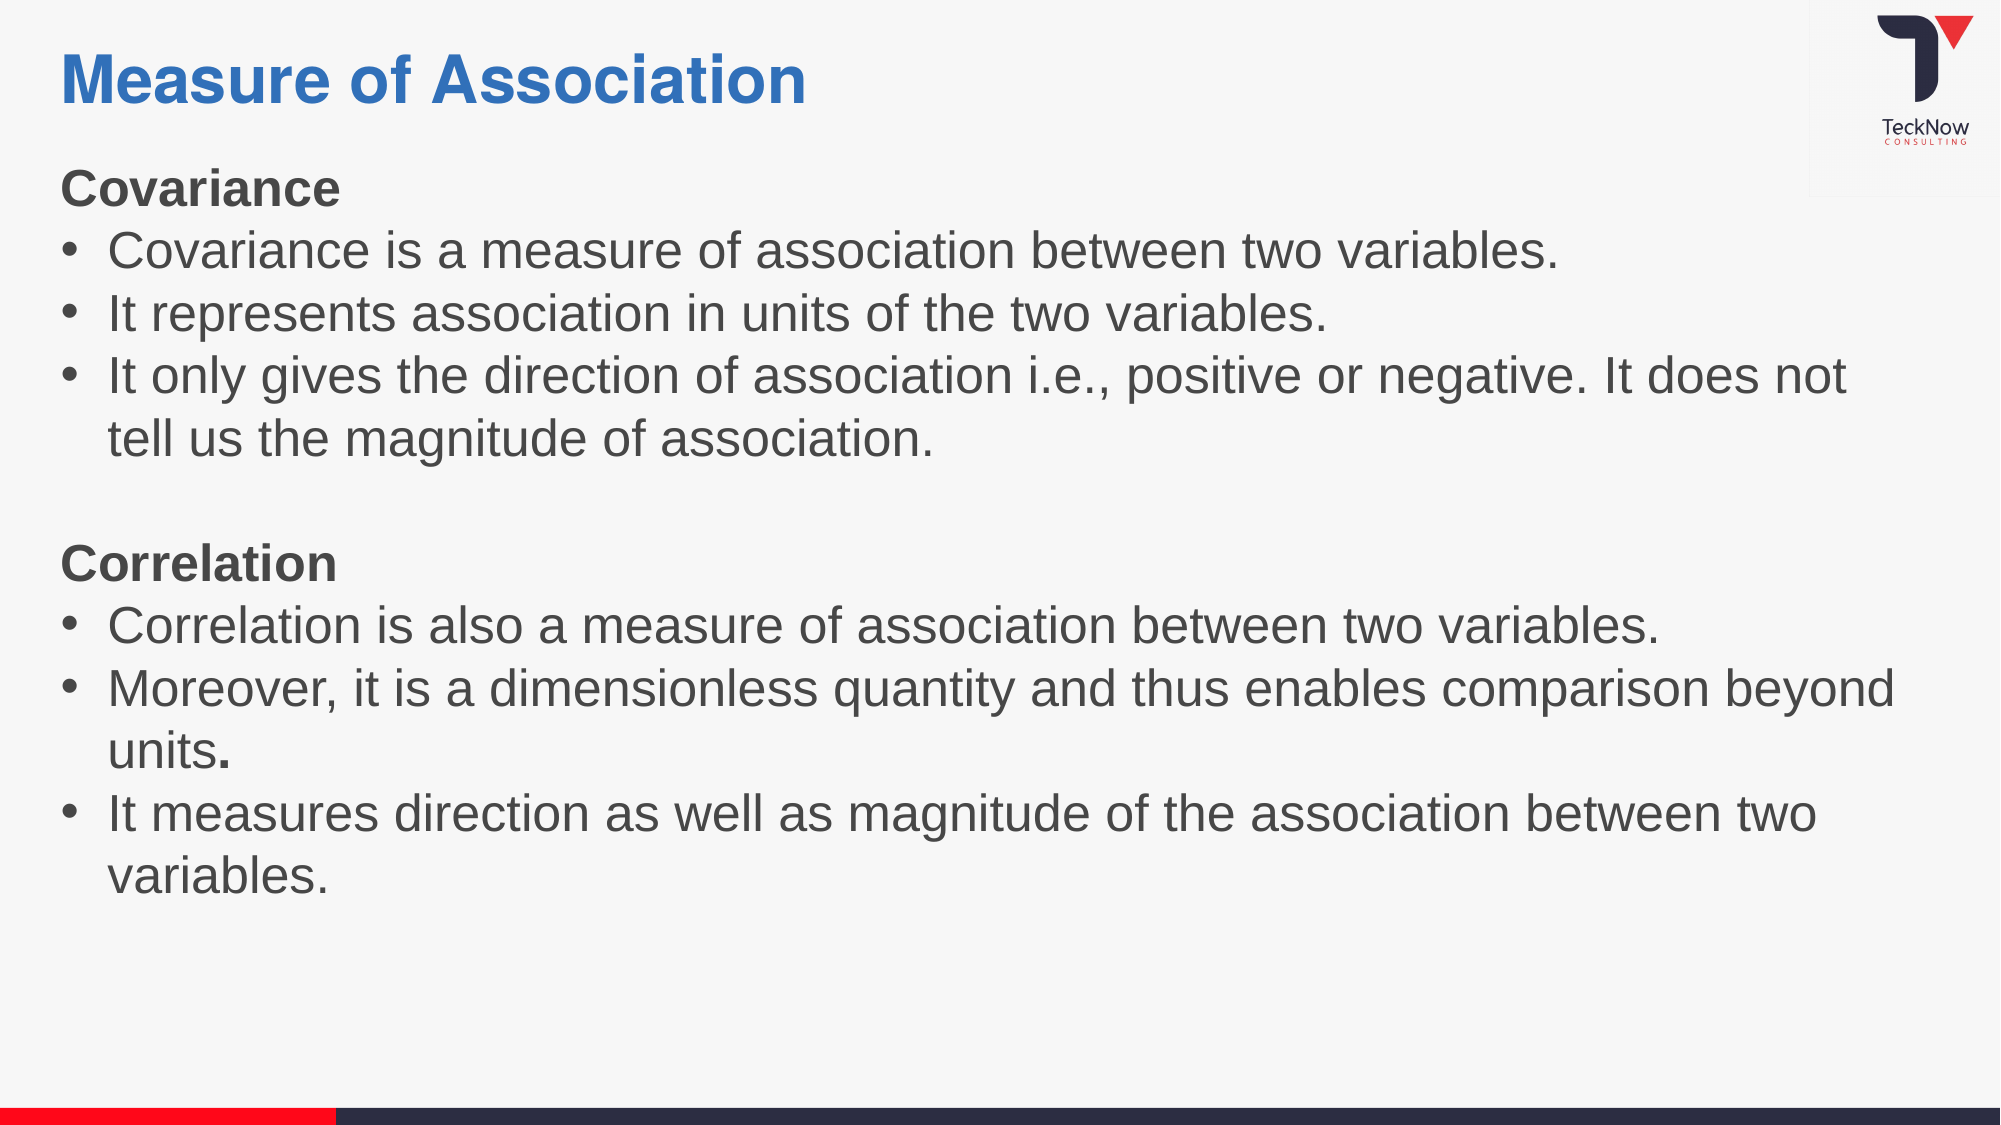

Measure of Association
Covariance
Covariance is a measure of association between two variables.
It represents association in units of the two variables.
It only gives the direction of association i.e., positive or negative. It does not tell us the magnitude of association.

Correlation
Correlation is also a measure of association between two variables.
Moreover, it is a dimensionless quantity and thus enables comparison beyond units.
It measures direction as well as magnitude of the association between two variables.